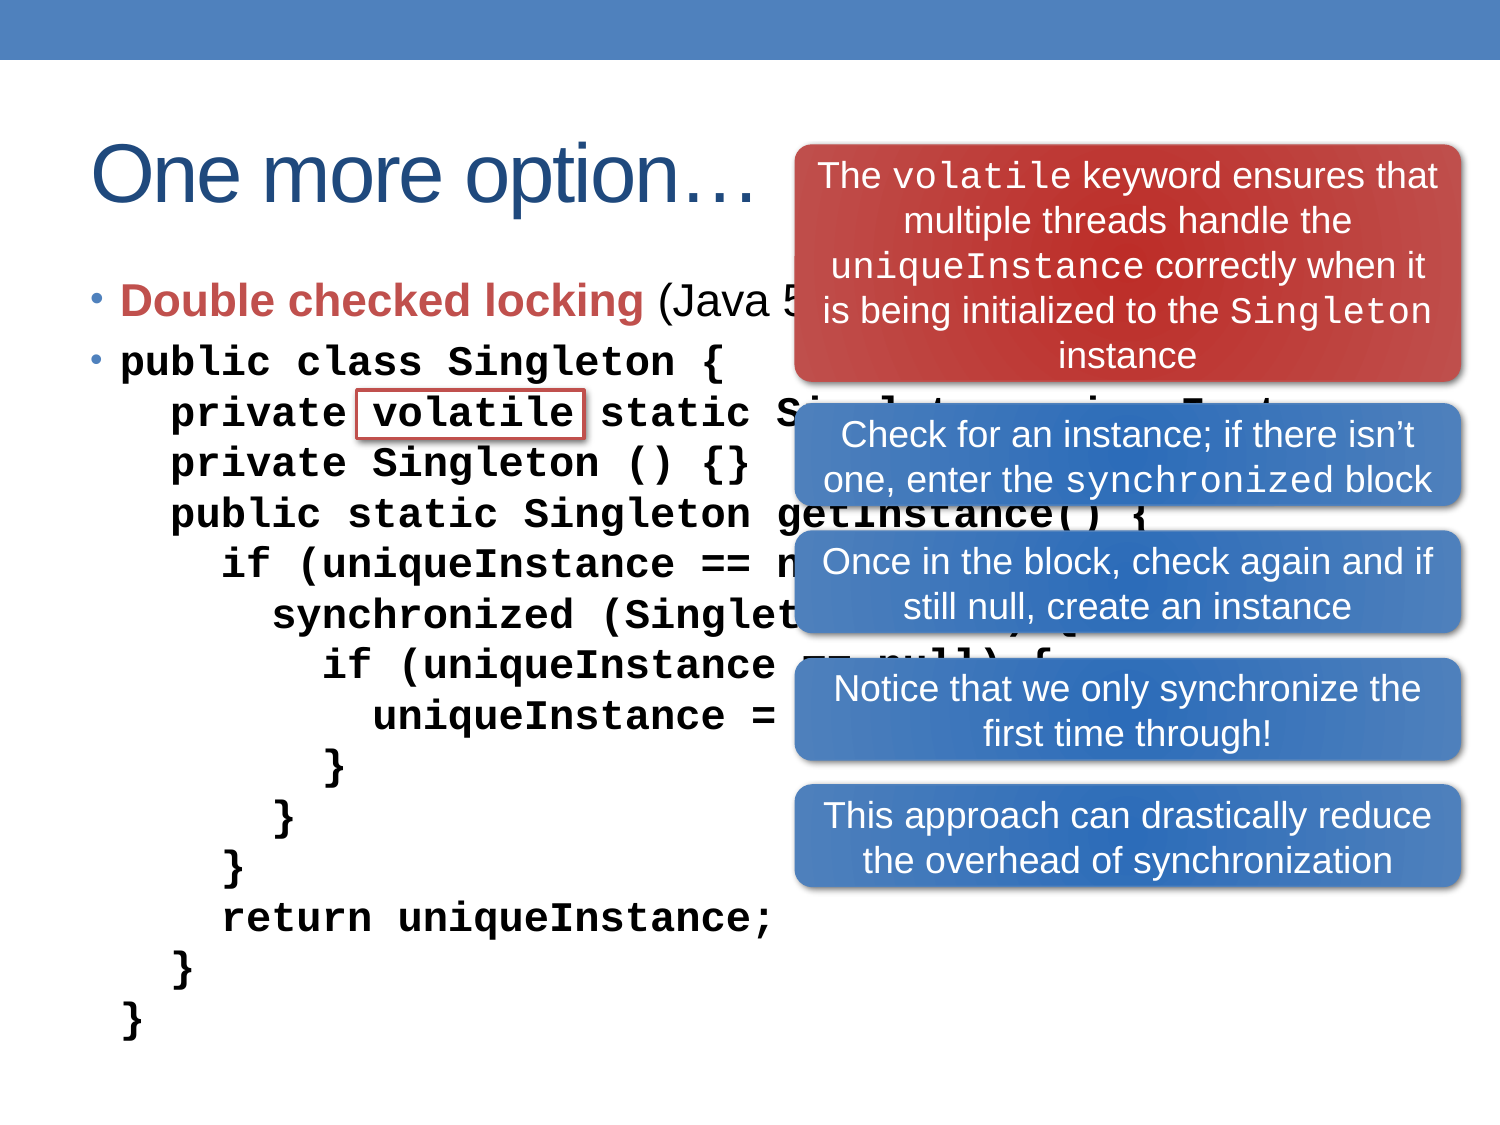

13
# One more option…
The volatile keyword ensures that multiple threads handle the uniqueInstance correctly when it is being initialized to the Singleton instance
Double checked locking (Java 5 and later)
public class Singleton {
  private volatile static Singleton uniqueInstance;
  private Singleton () {}
  public static Singleton getInstance() {
    if (uniqueInstance == null) {
      synchronized (Singleton.class) {
        if (uniqueInstance == null) {
          uniqueInstance = new Singleton();
        }
      }
    }
    return uniqueInstance;
  }
}

Check for an instance; if there isn’t one, enter the synchronized block
Once in the block, check again and if still null, create an instance
Notice that we only synchronize the first time through!
This approach can drastically reduce the overhead of synchronization